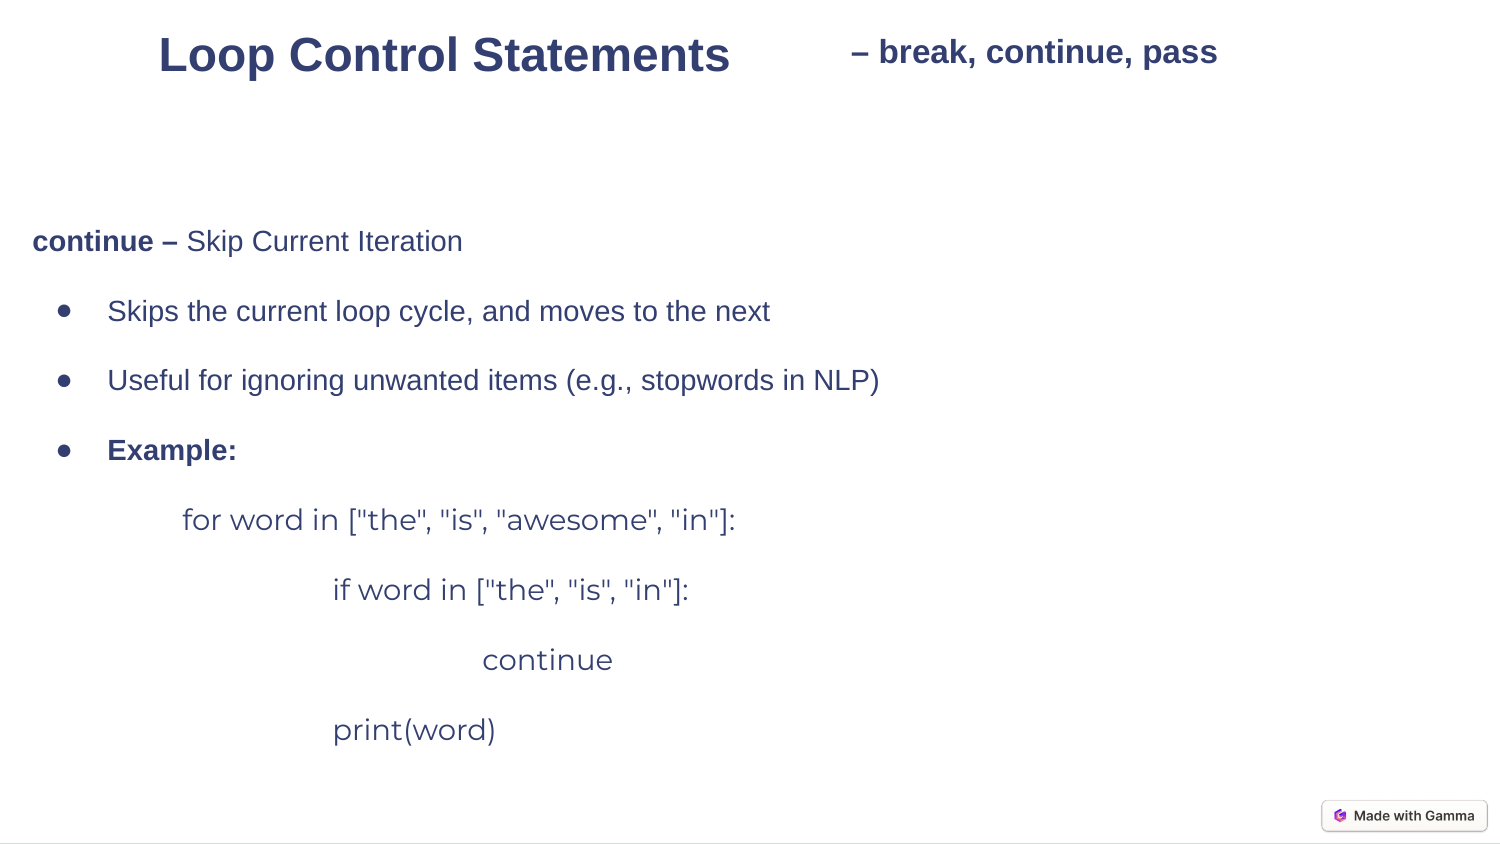

Loop Control Statements
– break, continue, pass
continue – Skip Current Iteration
Skips the current loop cycle, and moves to the next
Useful for ignoring unwanted items (e.g., stopwords in NLP)
Example:
for word in ["the", "is", "awesome", "in"]:
	if word in ["the", "is", "in"]:
    		continue
	print(word)